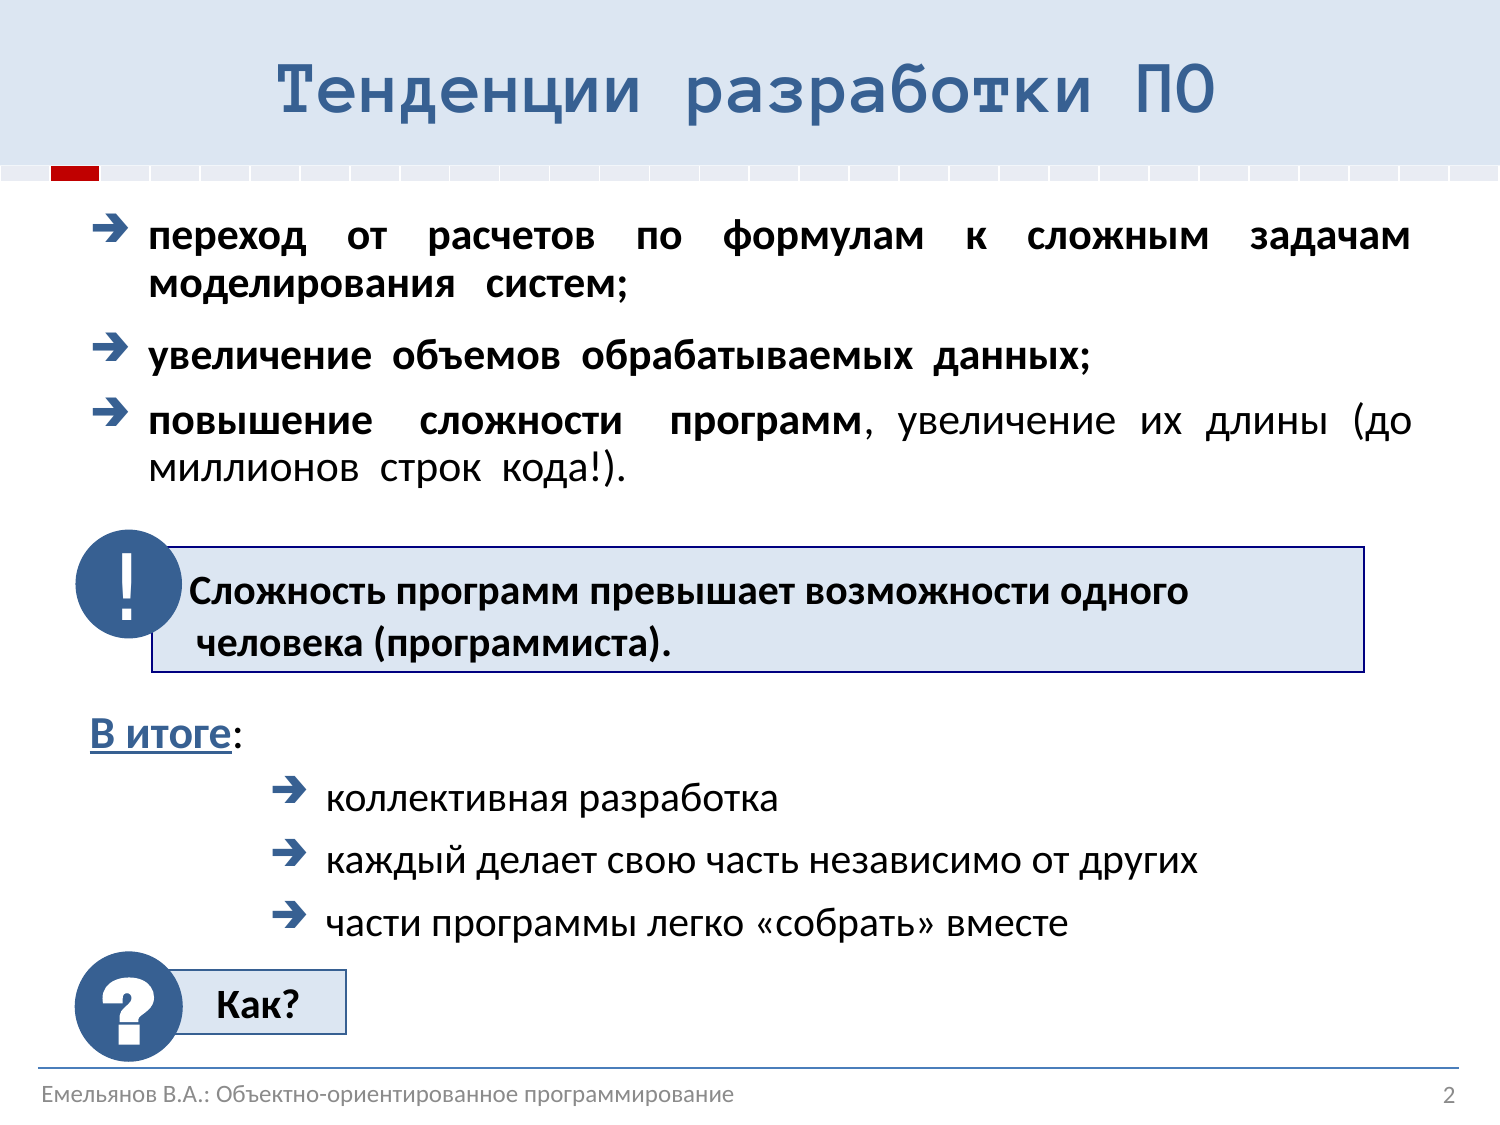

# Тенденции разработки ПО
|  |  |  |  |  |  |  |  |  |  |  |  |  |  |  |  |  |  |  |  |  |  |  |  |  |  |  |  |  |  |
| --- | --- | --- | --- | --- | --- | --- | --- | --- | --- | --- | --- | --- | --- | --- | --- | --- | --- | --- | --- | --- | --- | --- | --- | --- | --- | --- | --- | --- | --- |
переход от расчетов по формулам к сложным задачам моделирования   систем;
увеличение  объемов  обрабатываемых  данных;
повышение  сложности  программ, увеличение их длины (до миллионов  строк  кода!).
!
  Сложность программ превышает возможности одного человека (программиста).
В итоге:
коллективная разработка
каждый делает свою часть независимо от других
части программы легко «собрать» вместе
?
  Как?
Емельянов В.А.: Объектно-ориентированное программирование
2